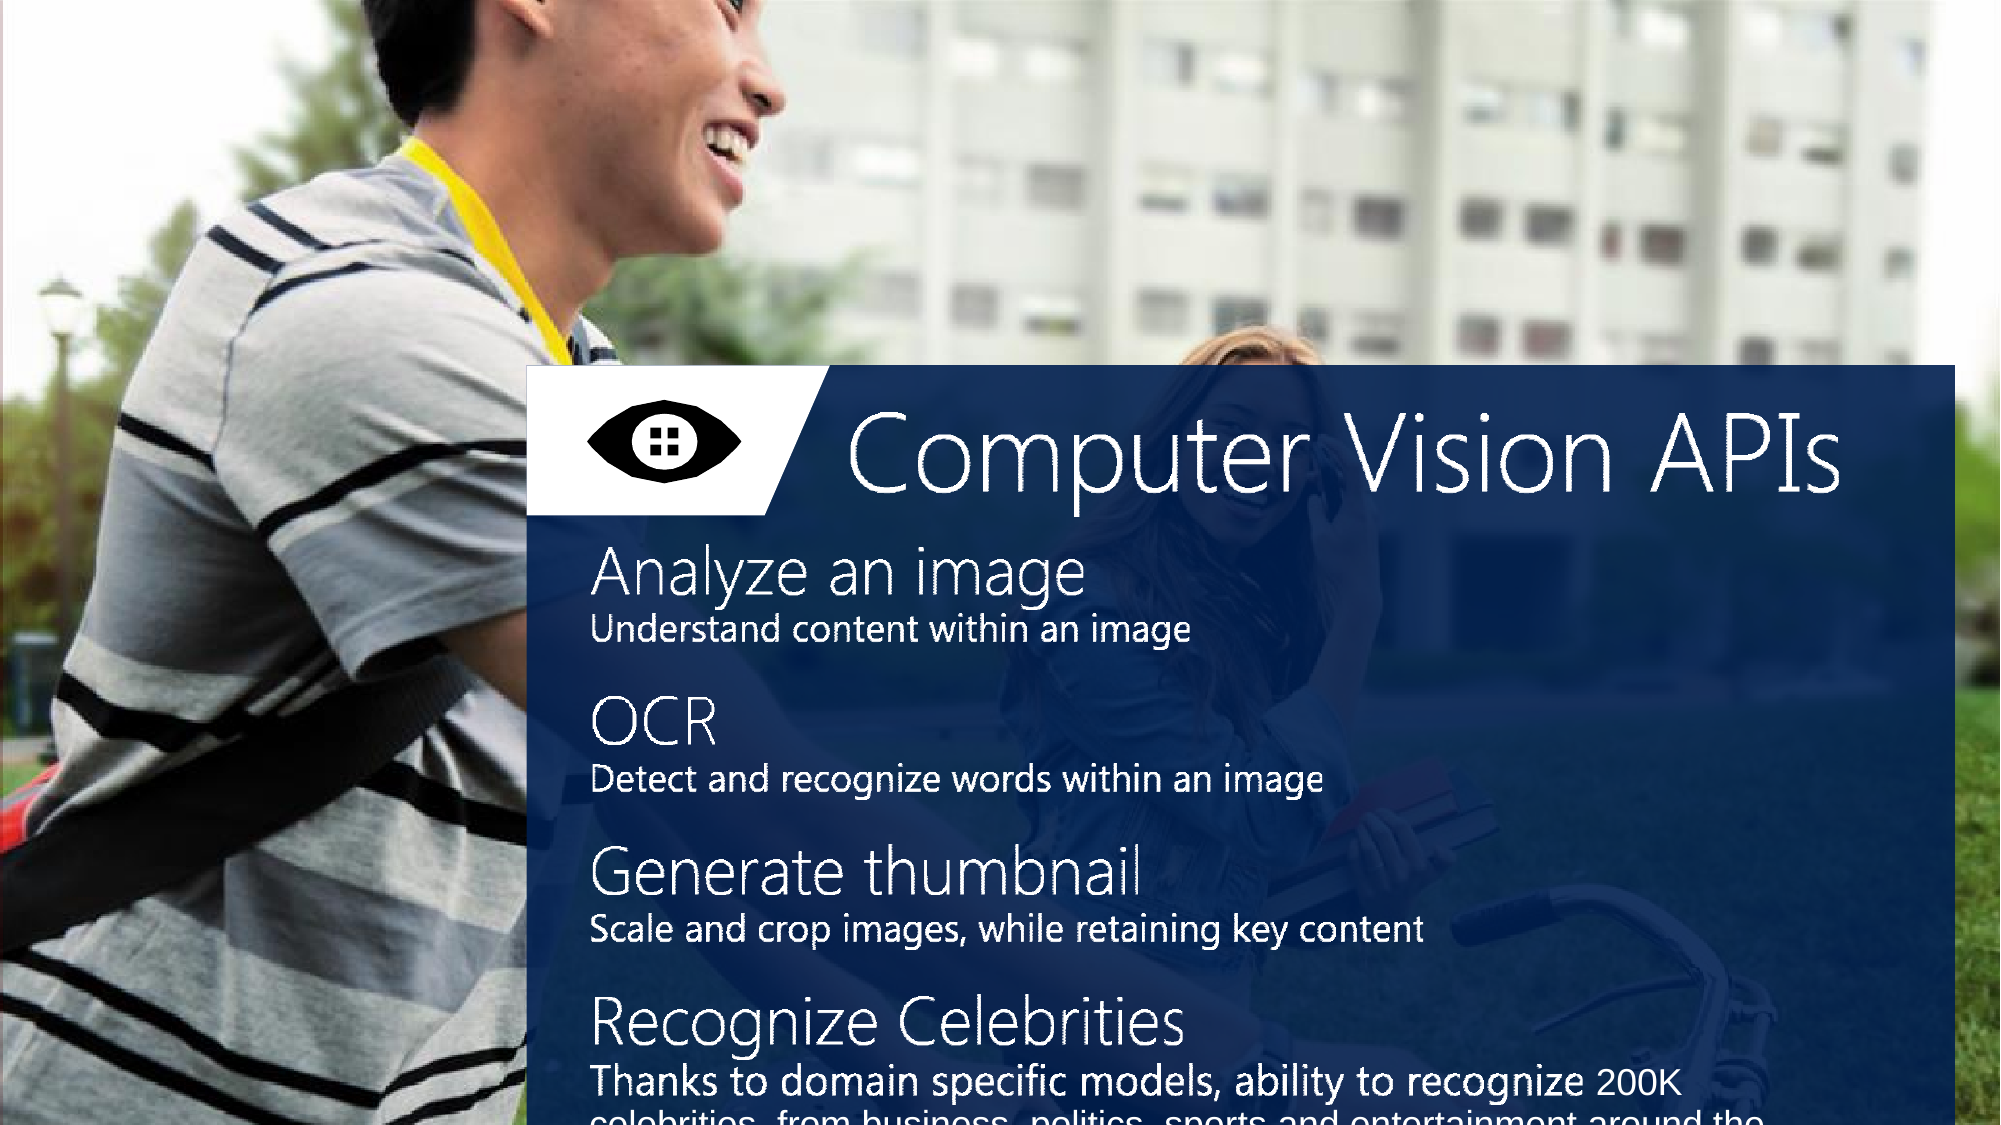

200K celebrities  from business, politics, sports and entertainment around the World.